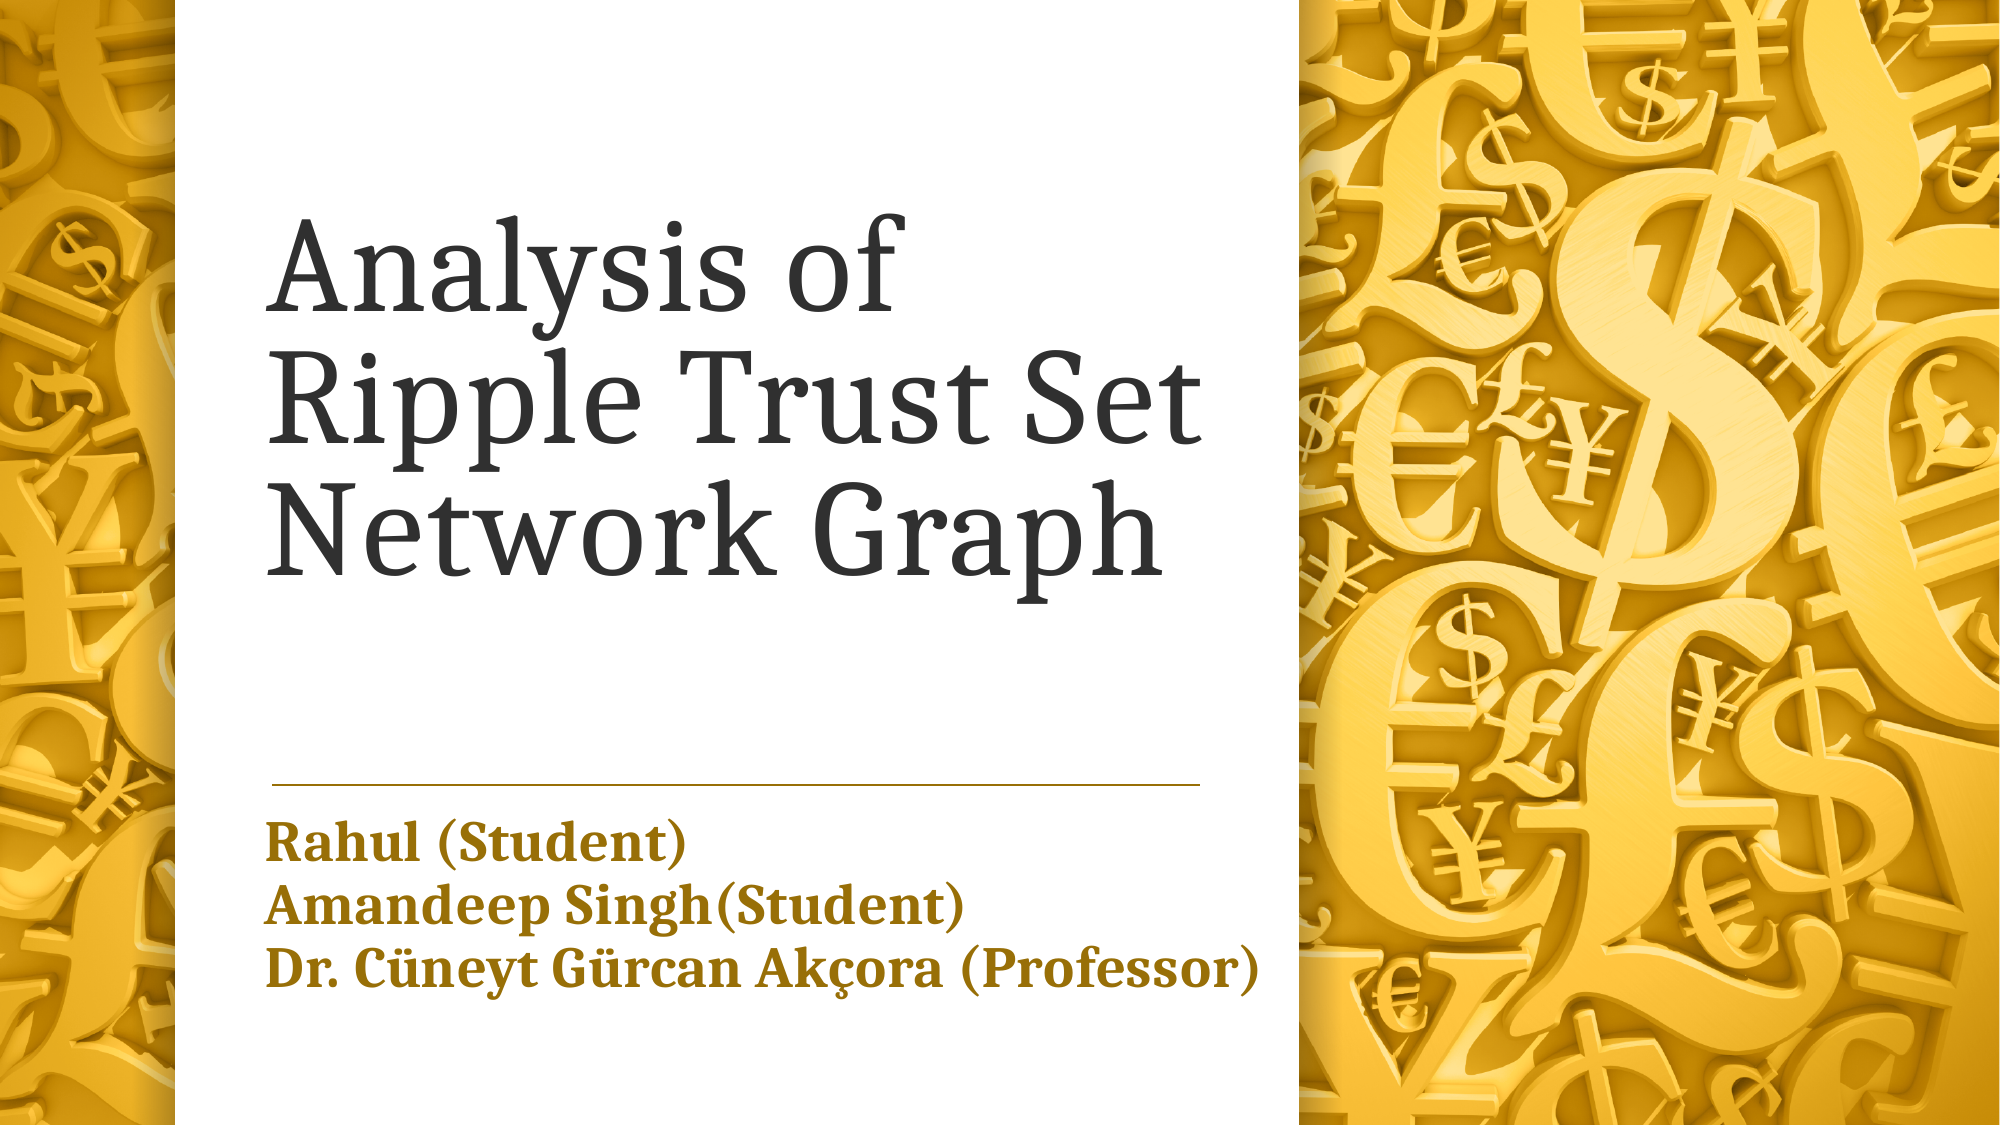

# Analysis of Ripple Trust Set Network Graph
Rahul (Student)
Amandeep Singh(Student)
Dr. Cüneyt Gürcan Akçora (Professor)